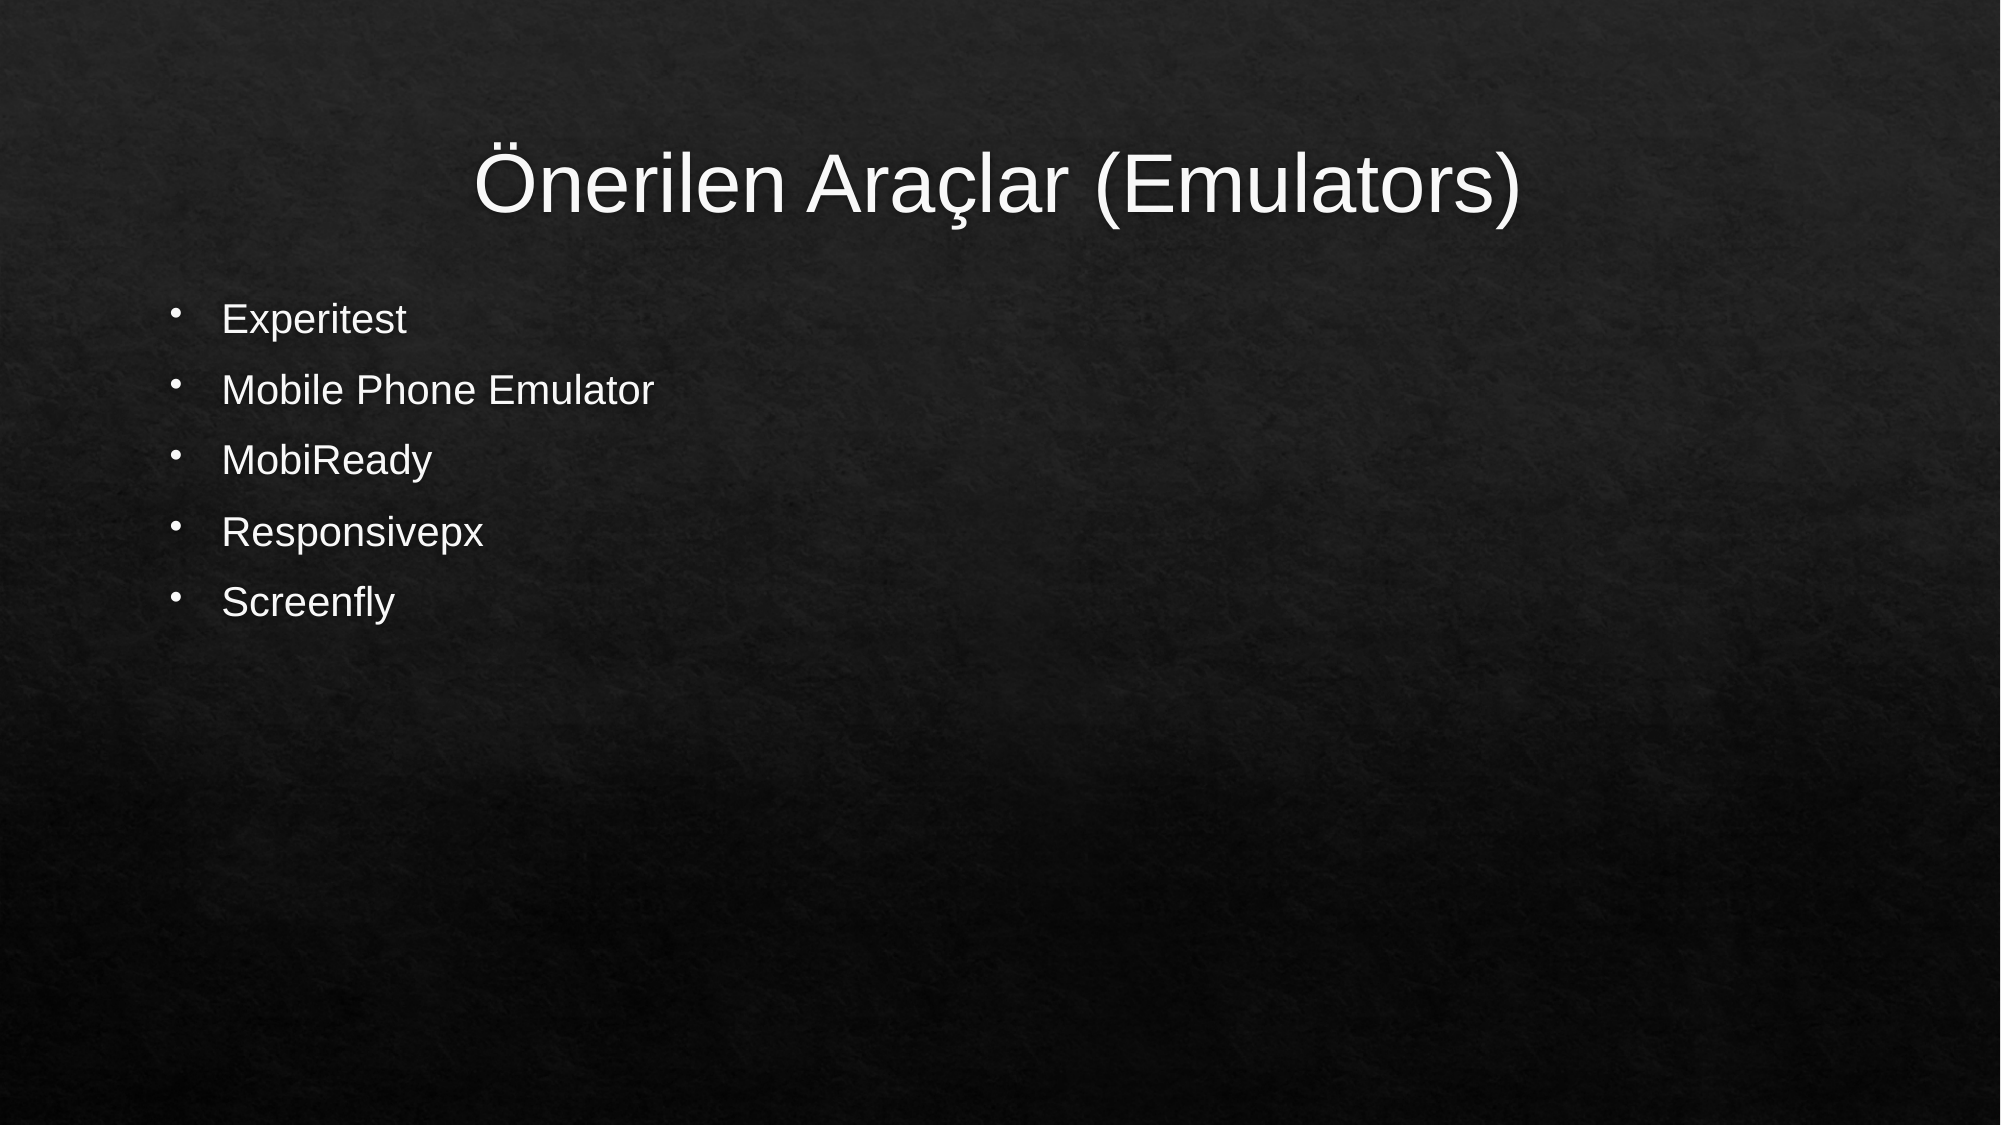

# Önerilen Araçlar (Emulators)
Experitest
Mobile Phone Emulator
MobiReady
Responsivepx
Screenfly